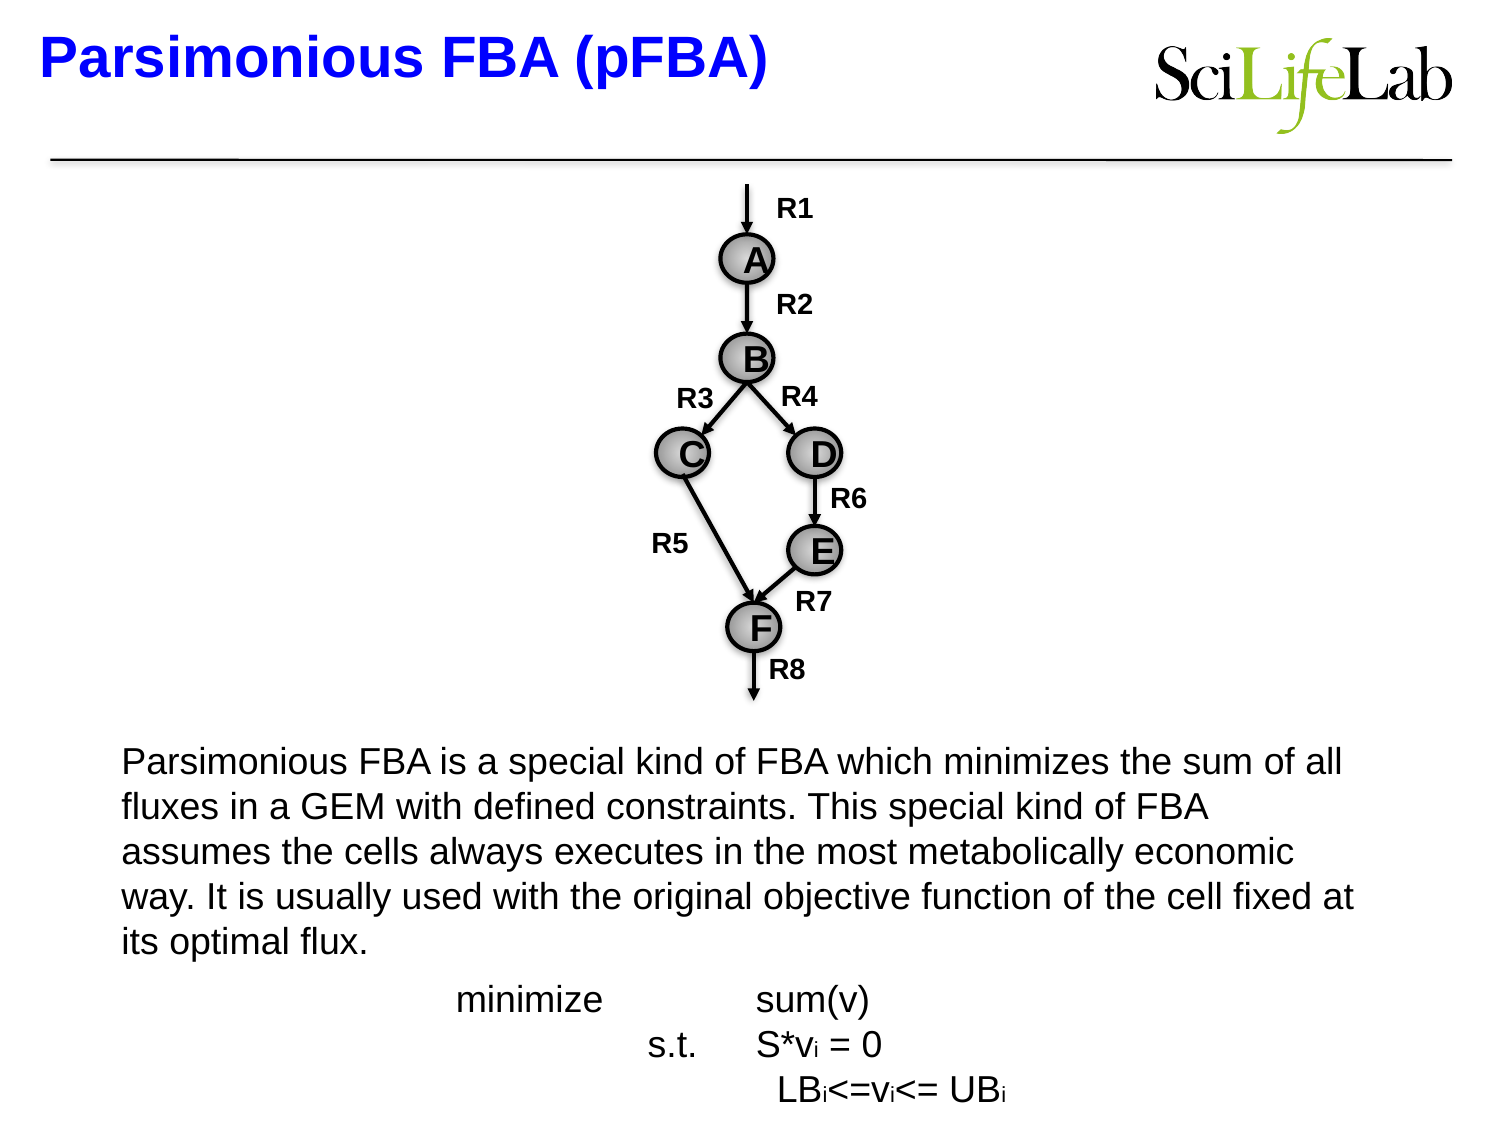

Parsimonious FBA (pFBA)
R1
A
R2
B
R4
R3
C
D
R6
R5
E
R7
F
R8
Parsimonious FBA is a special kind of FBA which minimizes the sum of all fluxes in a GEM with defined constraints. This special kind of FBA assumes the cells always executes in the most metabolically economic way. It is usually used with the original objective function of the cell fixed at its optimal flux.
minimize 	sum(v)
	    s.t. 	S*vi = 0
	    	  LBi<=vi<= UBi